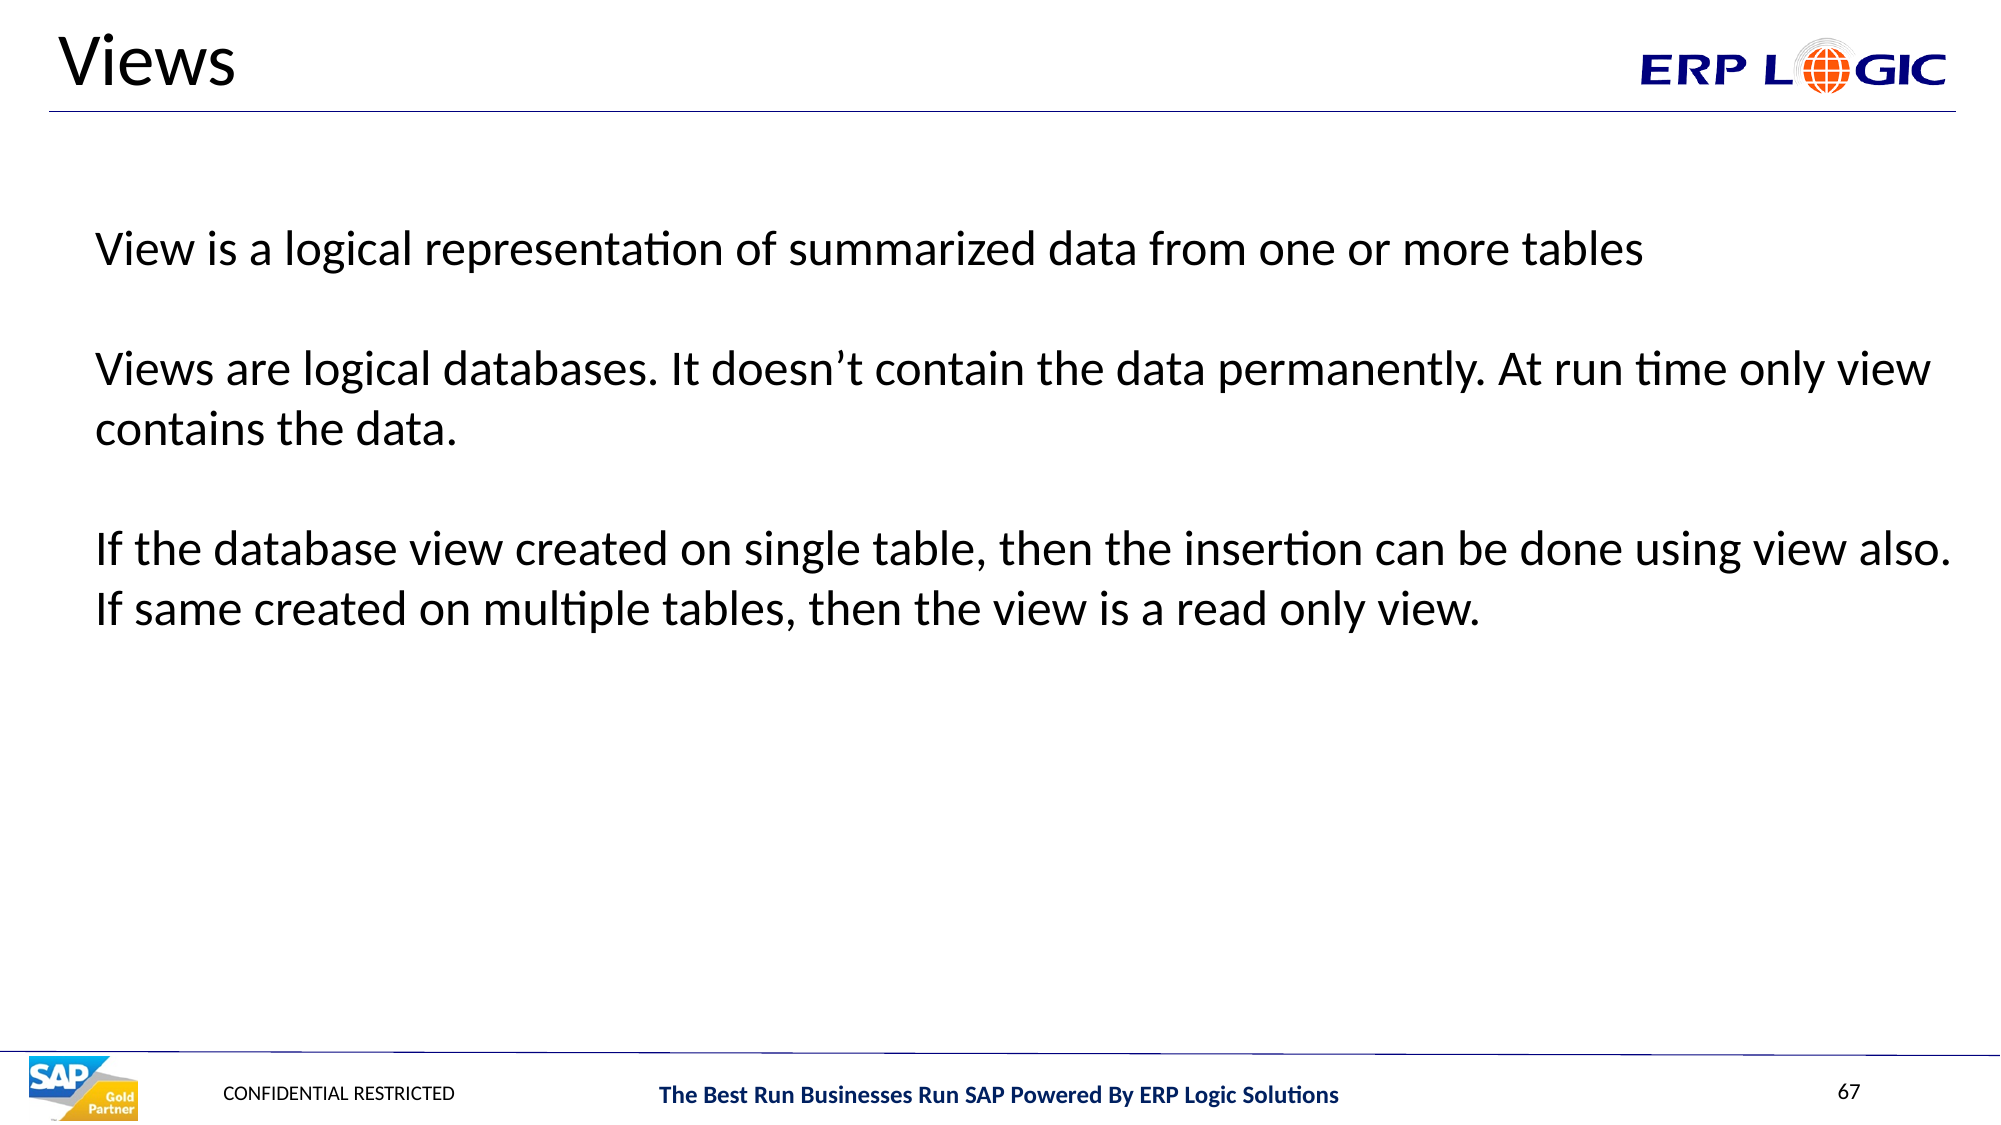

# Views
View is a logical representation of summarized data from one or more tables

Views are logical databases. It doesn’t contain the data permanently. At run time only view contains the data.

If the database view created on single table, then the insertion can be done using view also. If same created on multiple tables, then the view is a read only view.